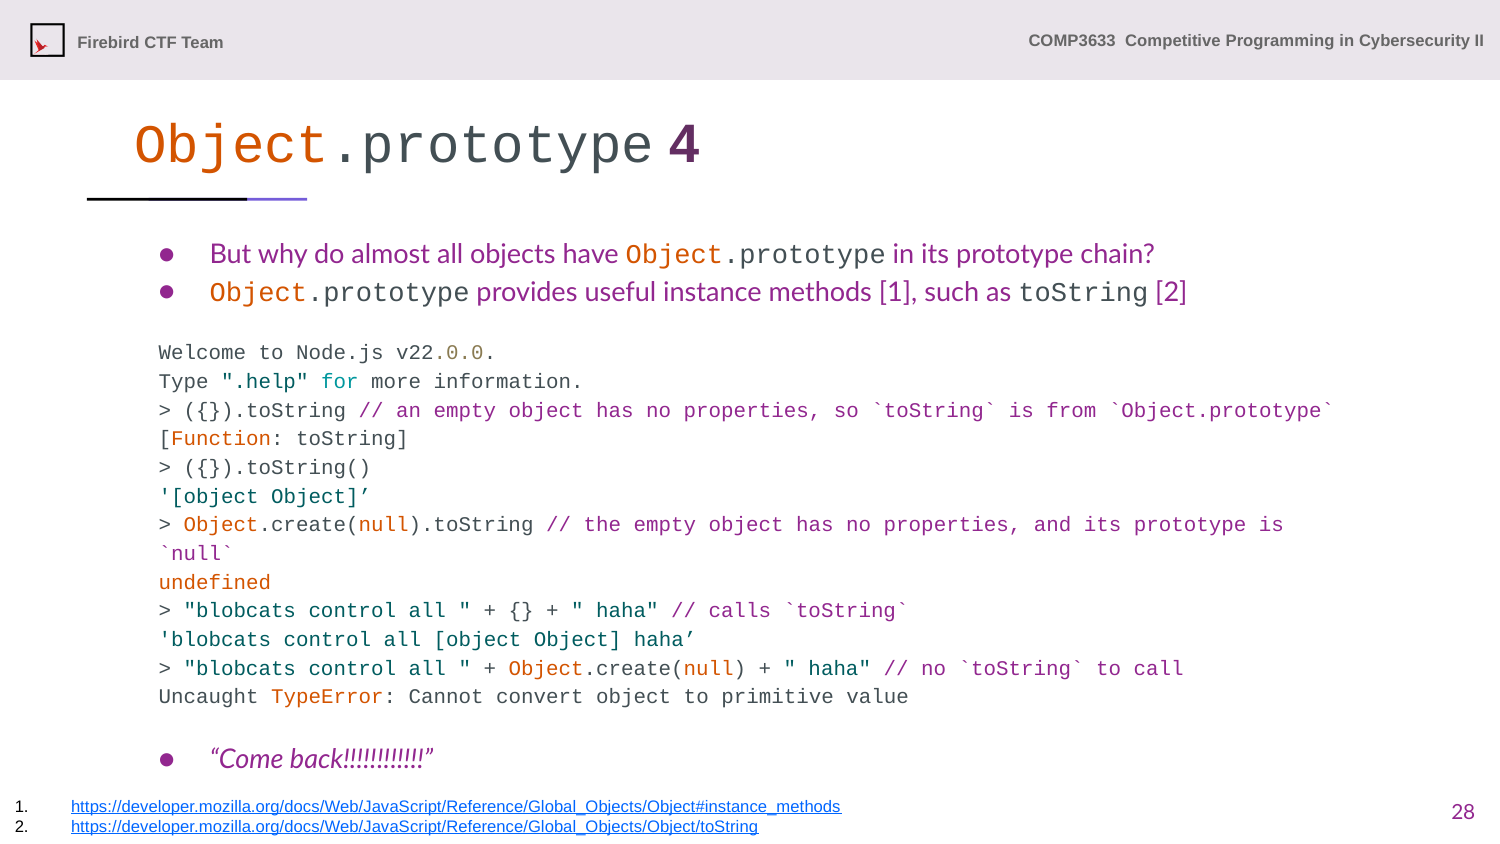

# Object.prototype 4
But why do almost all objects have Object.prototype in its prototype chain?
Object.prototype provides useful instance methods [1], such as toString [2]

Welcome to Node.js v22.0.0.
Type ".help" for more information.
> ({}).toString // an empty object has no properties, so `toString` is from `Object.prototype`
[Function: toString]
> ({}).toString()
'[object Object]’
> Object.create(null).toString // the empty object has no properties, and its prototype is `null`
undefined
> "blobcats control all " + {} + " haha" // calls `toString`
'blobcats control all [object Object] haha’
> "blobcats control all " + Object.create(null) + " haha" // no `toString` to call
Uncaught TypeError: Cannot convert object to primitive value
“Come back!!!!!!!!!!!!”
28
https://developer.mozilla.org/docs/Web/JavaScript/Reference/Global_Objects/Object#instance_methods
https://developer.mozilla.org/docs/Web/JavaScript/Reference/Global_Objects/Object/toString